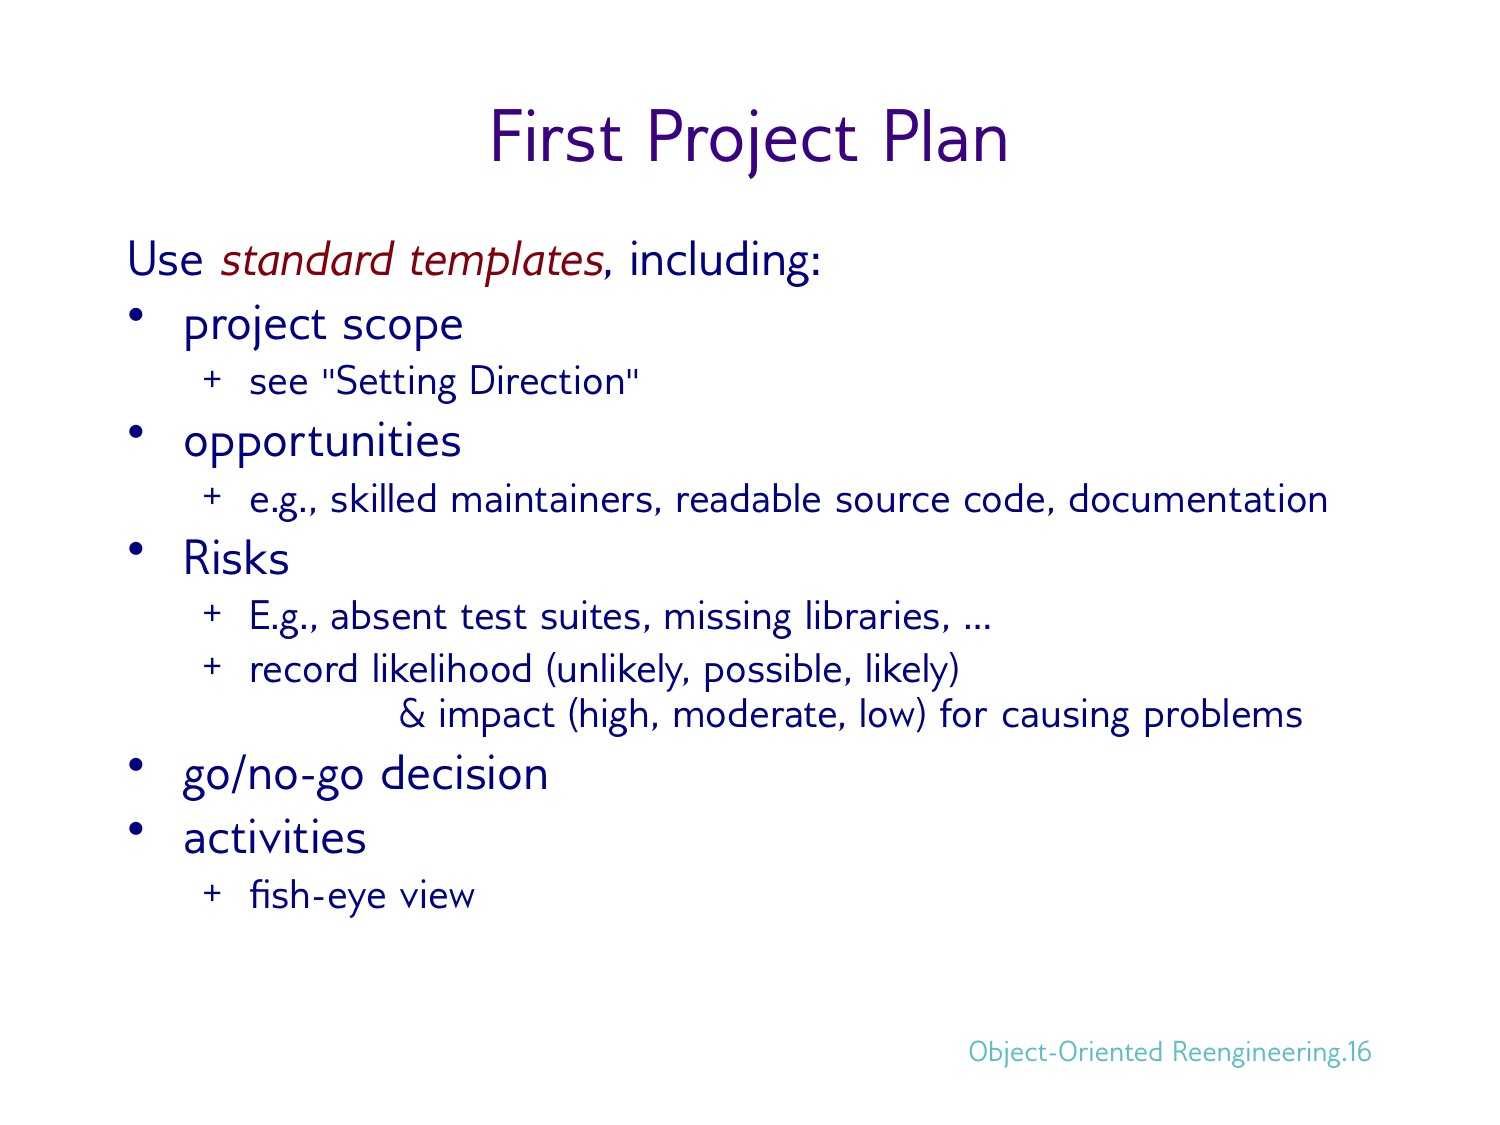

# First Project Plan
Use standard templates, including:
project scope
see "Setting Direction"
opportunities
e.g., skilled maintainers, readable source code, documentation
Risks
E.g., absent test suites, missing libraries, …
record likelihood (unlikely, possible, likely)
	& impact (high, moderate, low) for causing problems
go/no-go decision
activities
fish-eye view

Object-Oriented Reengineering.16